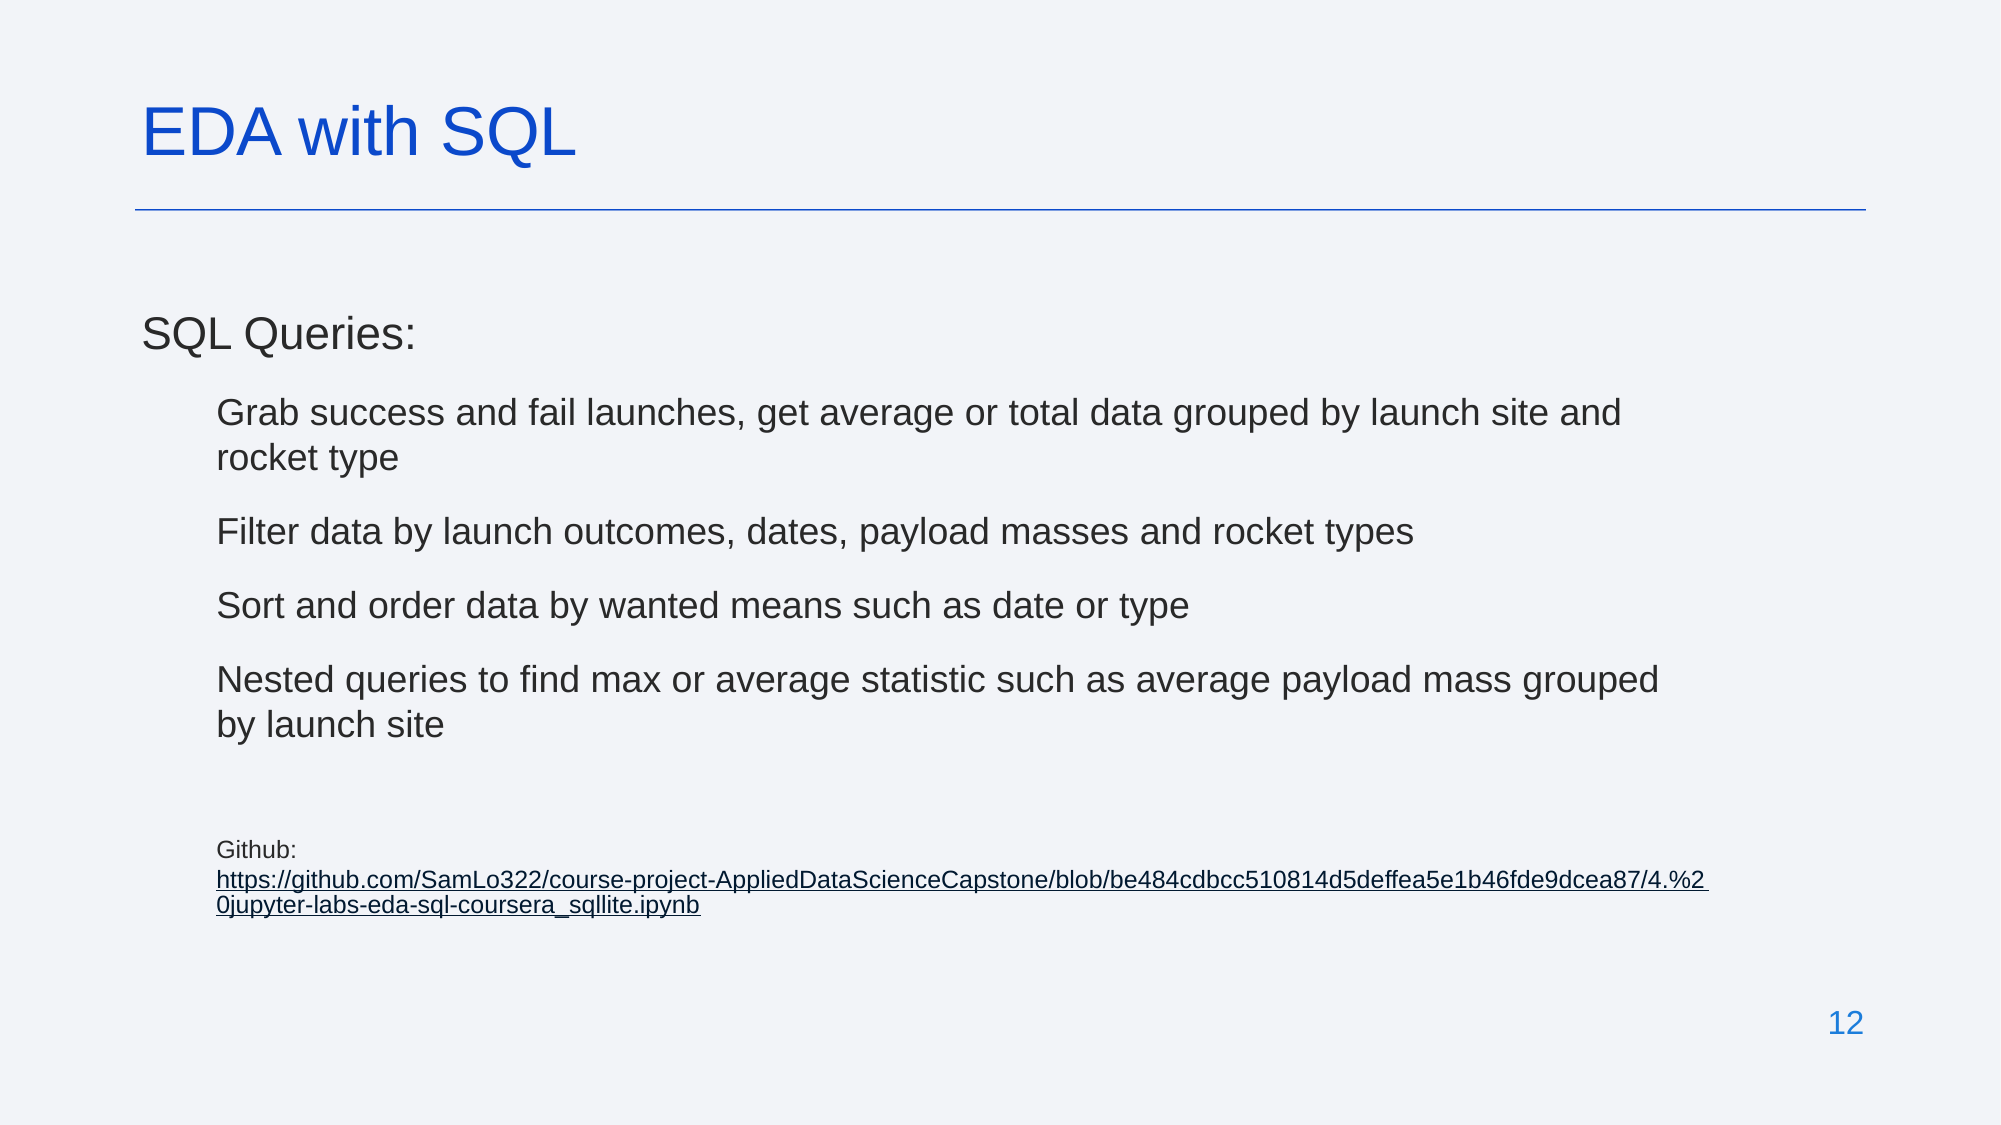

EDA with SQL
SQL Queries:
Grab success and fail launches, get average or total data grouped by launch site and rocket type
Filter data by launch outcomes, dates, payload masses and rocket types
Sort and order data by wanted means such as date or type
Nested queries to find max or average statistic such as average payload mass grouped by launch site

Github: https://github.com/SamLo322/course-project-AppliedDataScienceCapstone/blob/be484cdbcc510814d5deffea5e1b46fde9dcea87/4.%20jupyter-labs-eda-sql-coursera_sqllite.ipynb

12